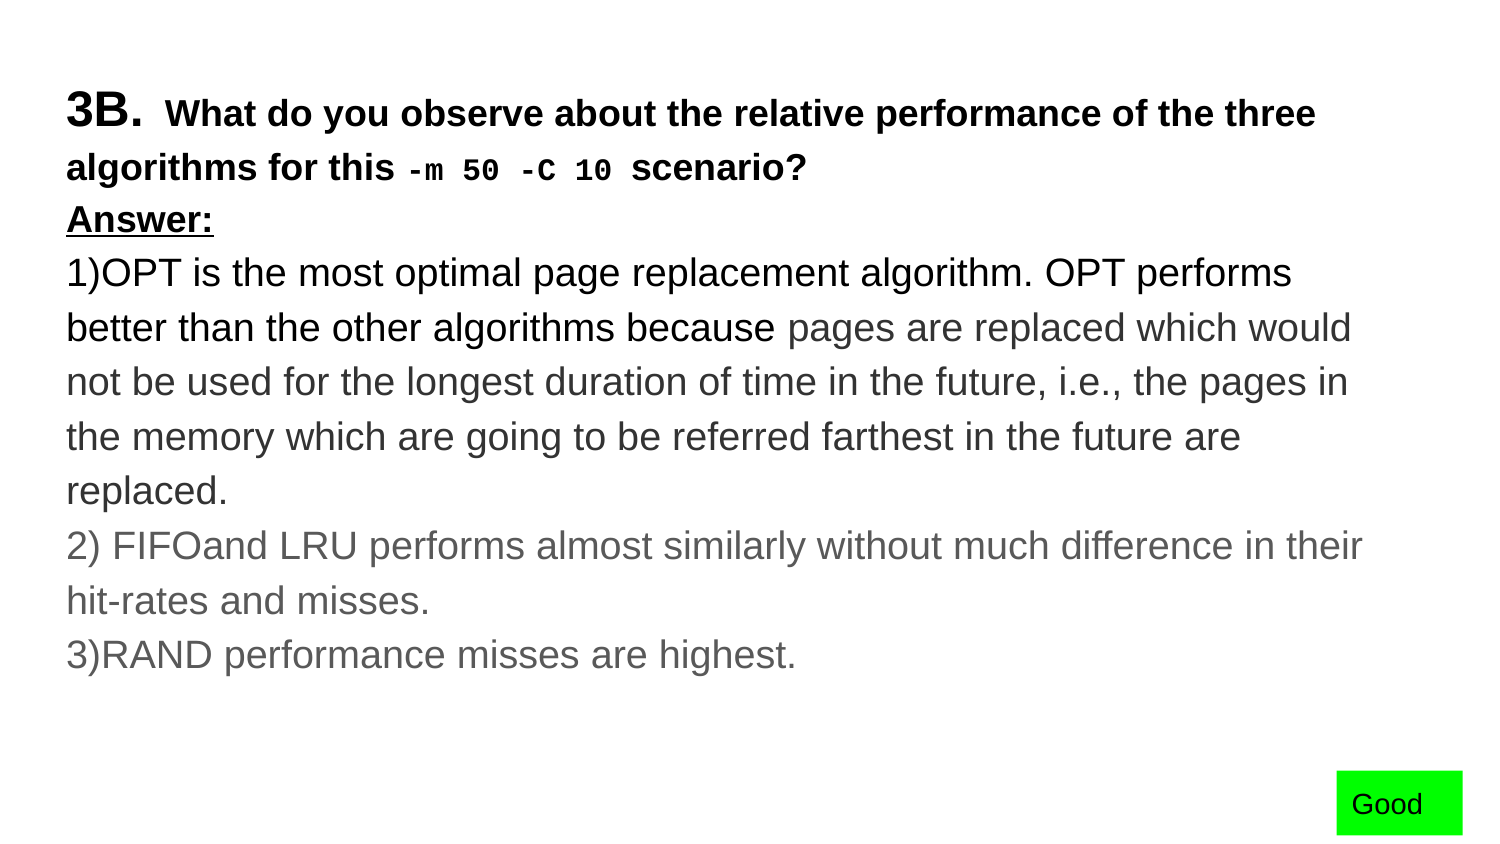

3B.  What do you observe about the relative performance of the three algorithms for this -m 50 -C 10 scenario?
Answer:
1)OPT is the most optimal page replacement algorithm. OPT performs better than the other algorithms because pages are replaced which would not be used for the longest duration of time in the future, i.e., the pages in the memory which are going to be referred farthest in the future are replaced.
2) FIFOand LRU performs almost similarly without much difference in their hit-rates and misses.
3)RAND performance misses are highest.

Good